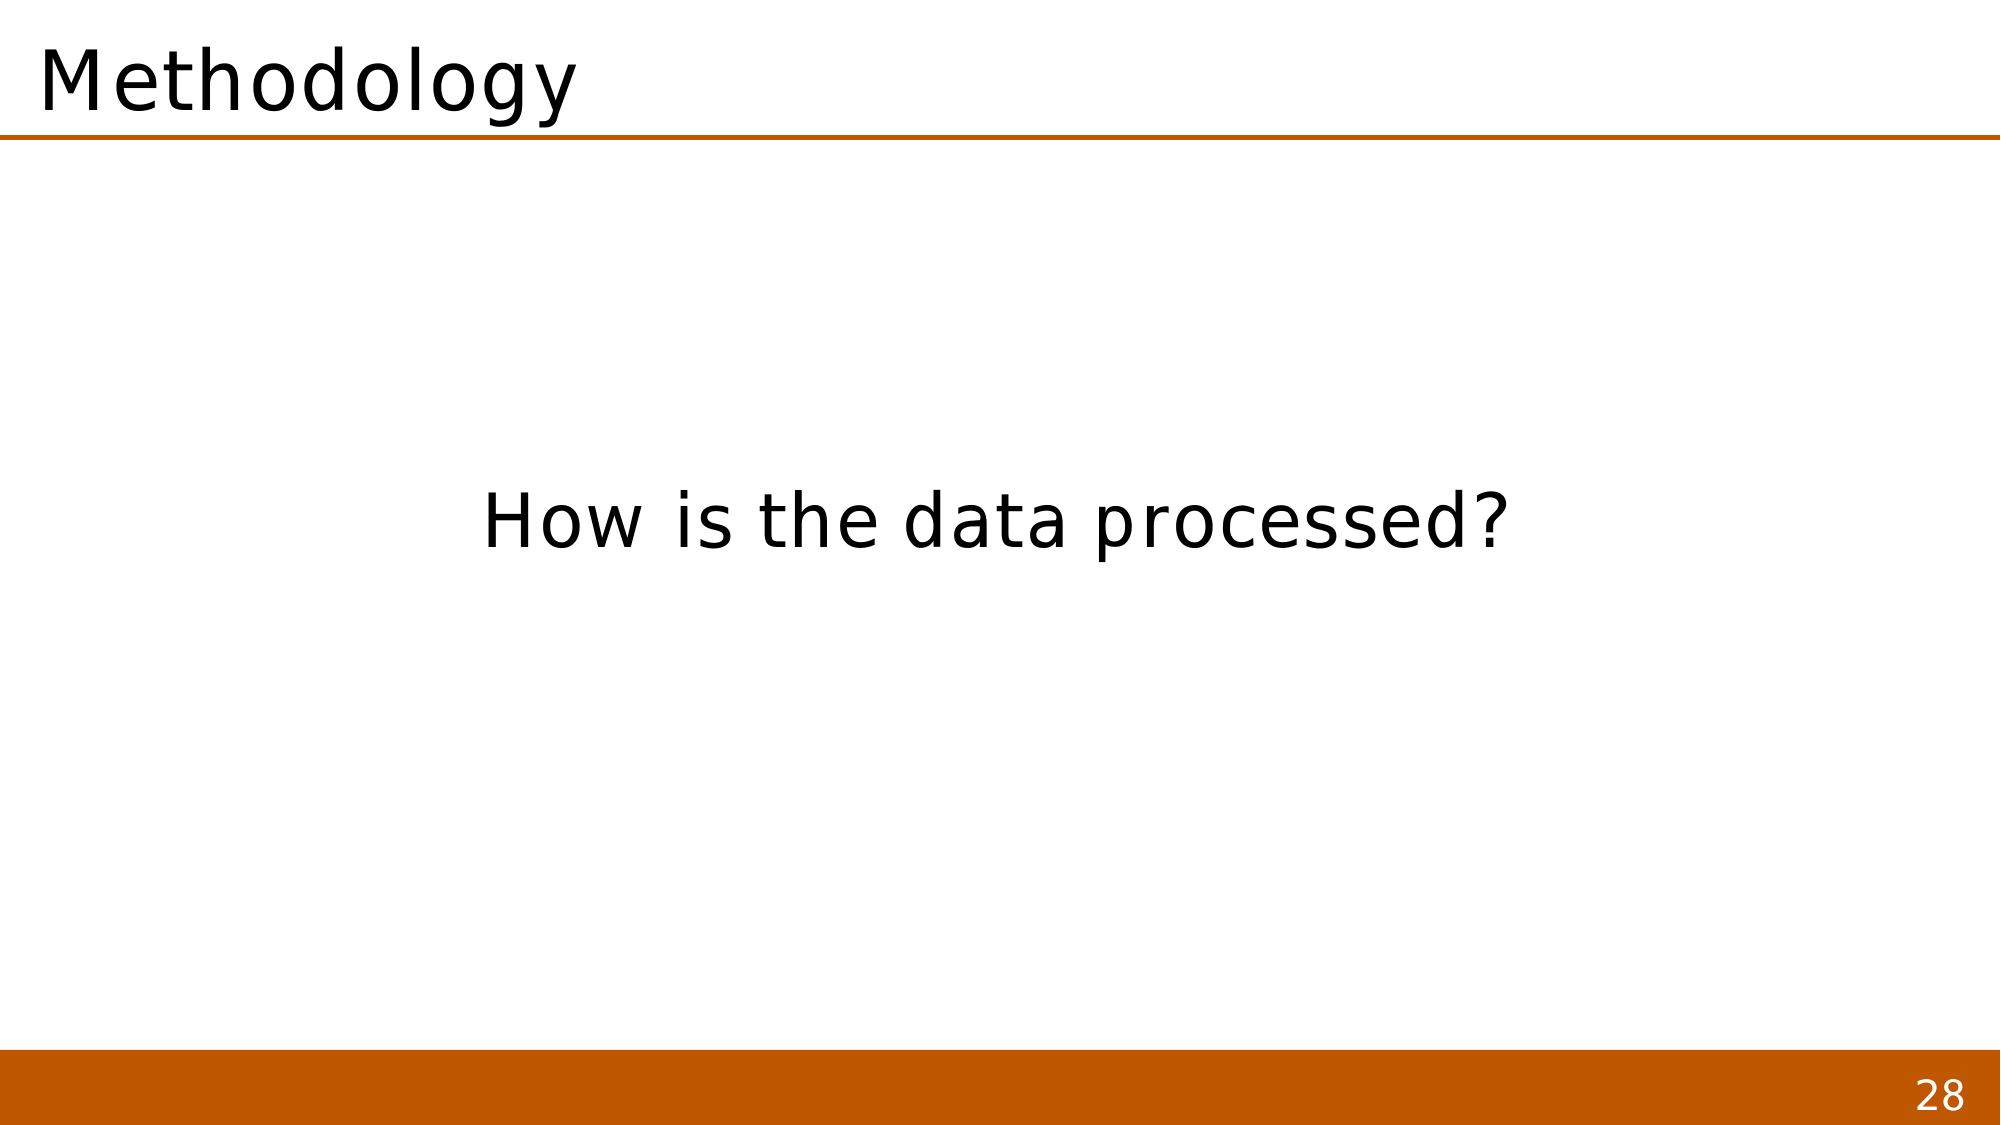

# Methodology

How is the data processed?
28